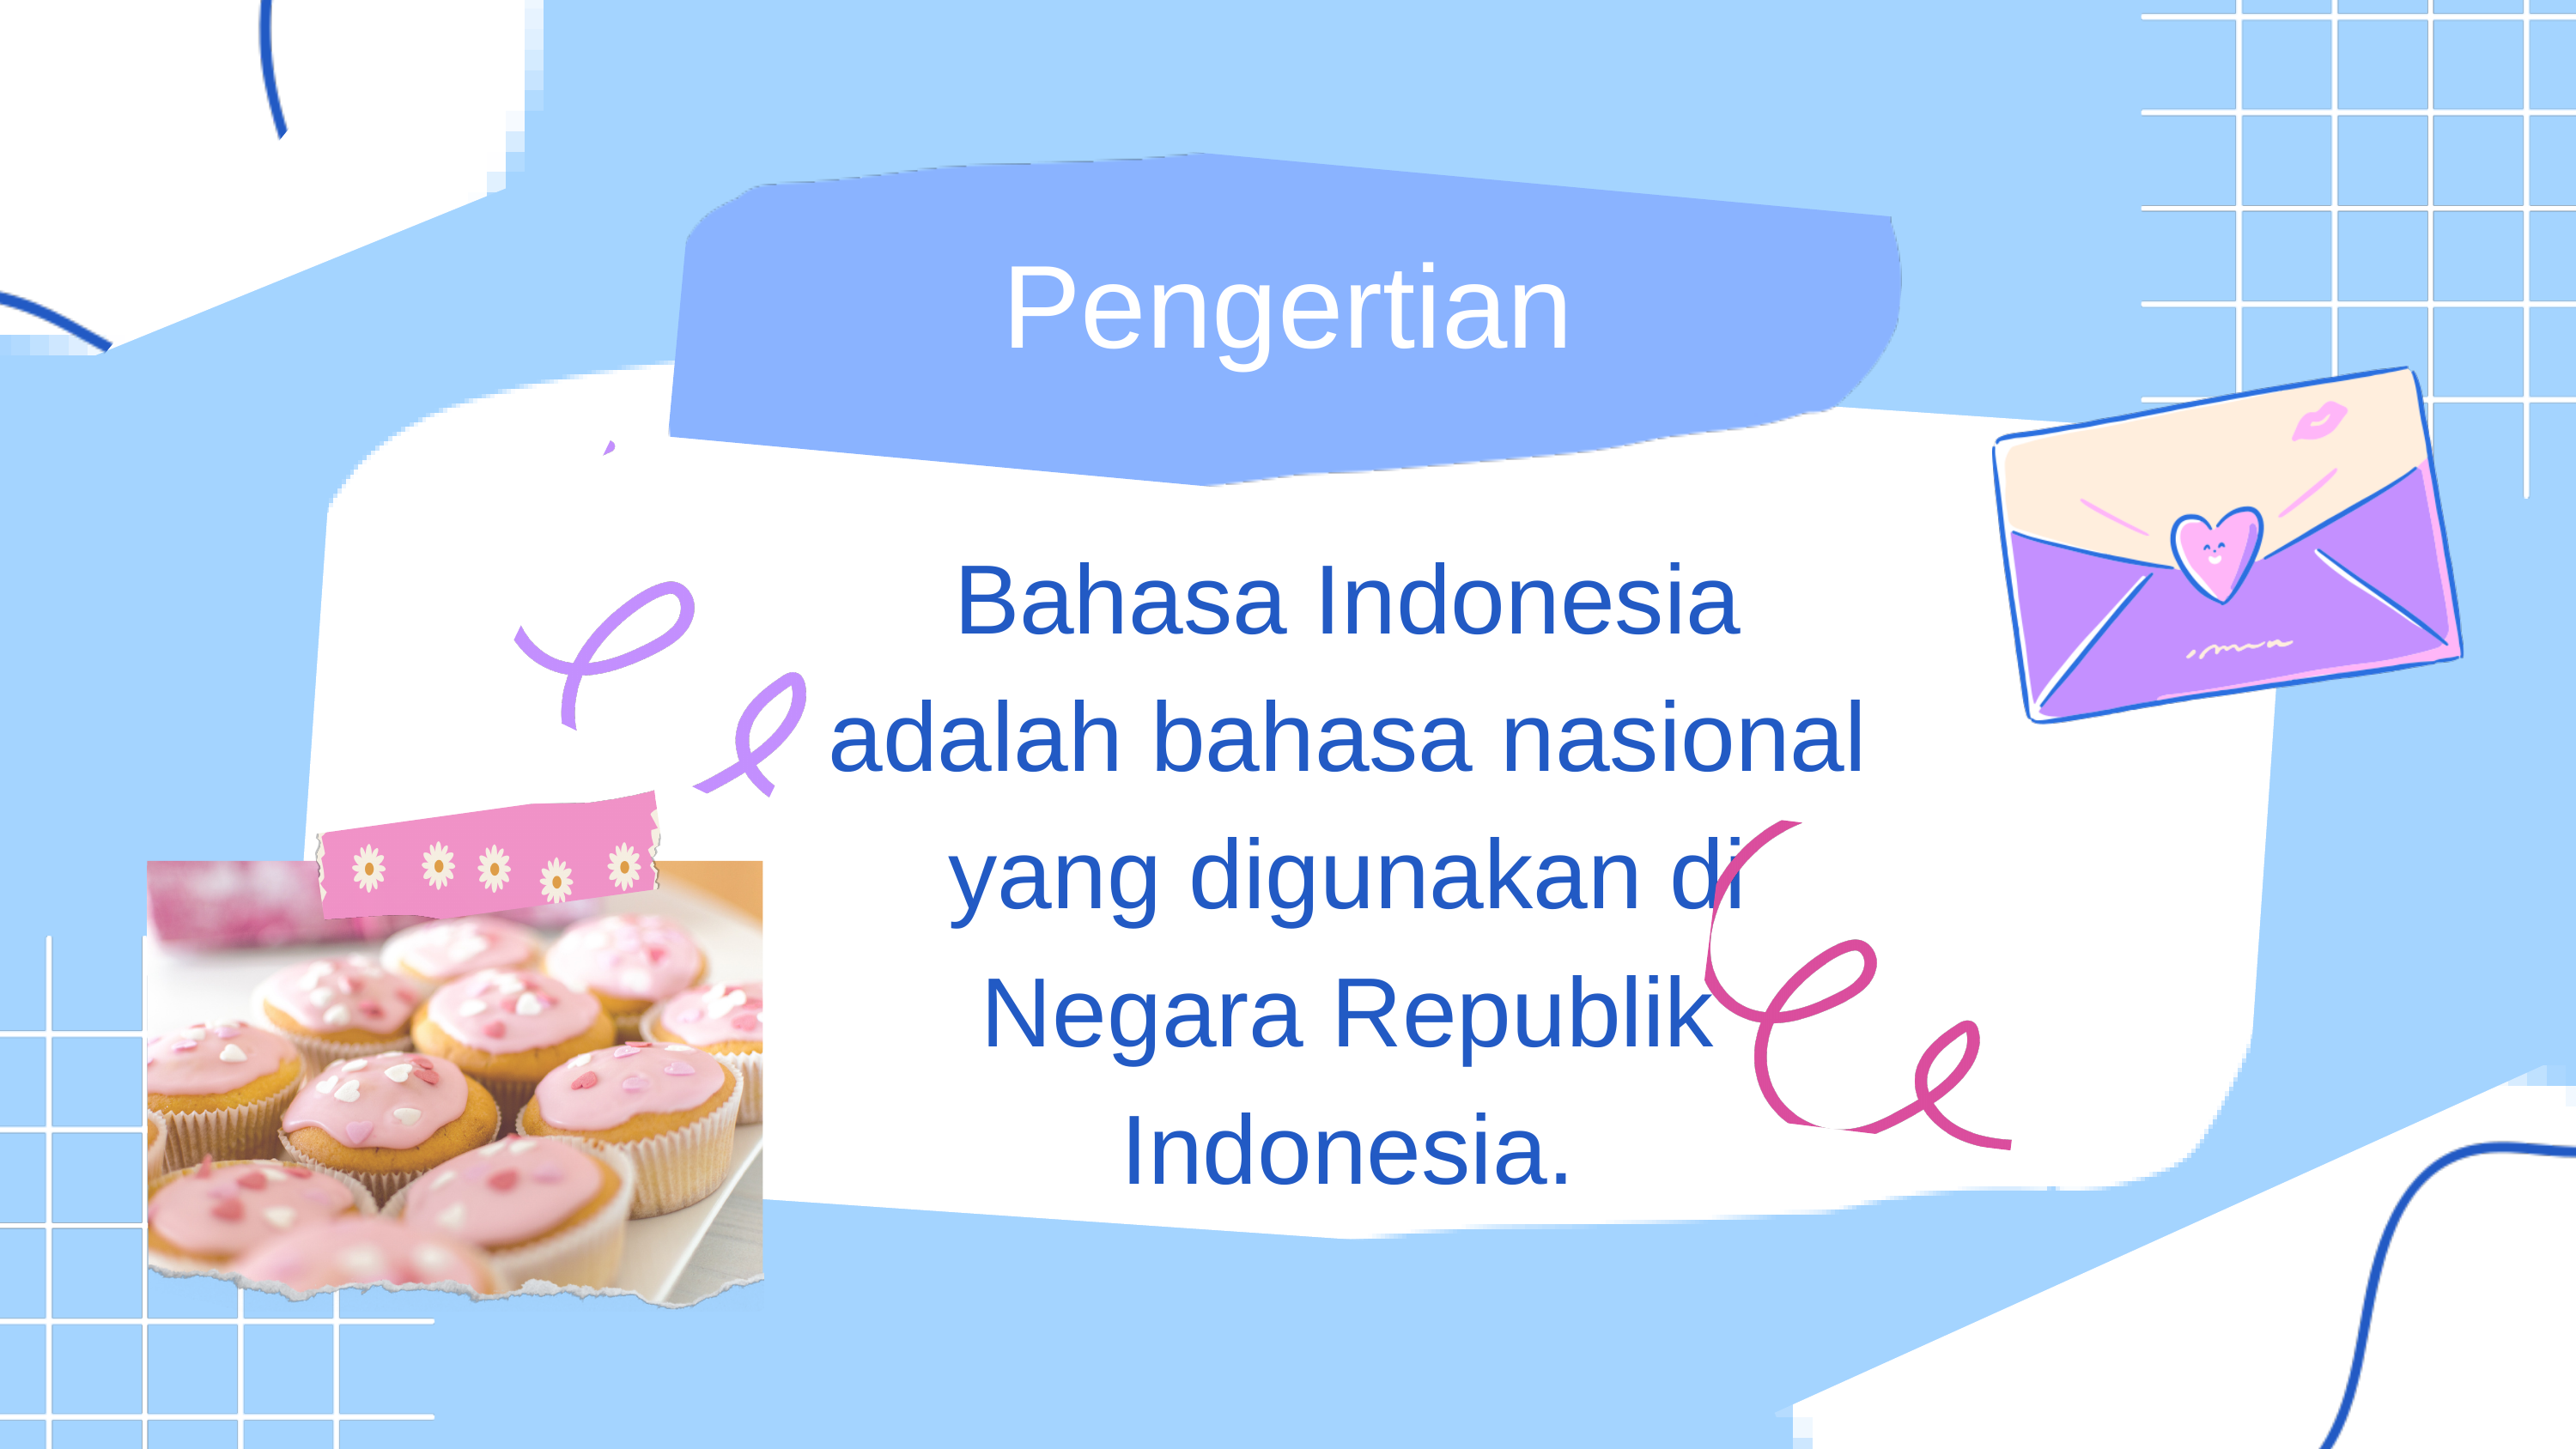

Pengertian

Bahasa Indonesia adalah bahasa nasional yang digunakan di Negara Republik Indonesia.